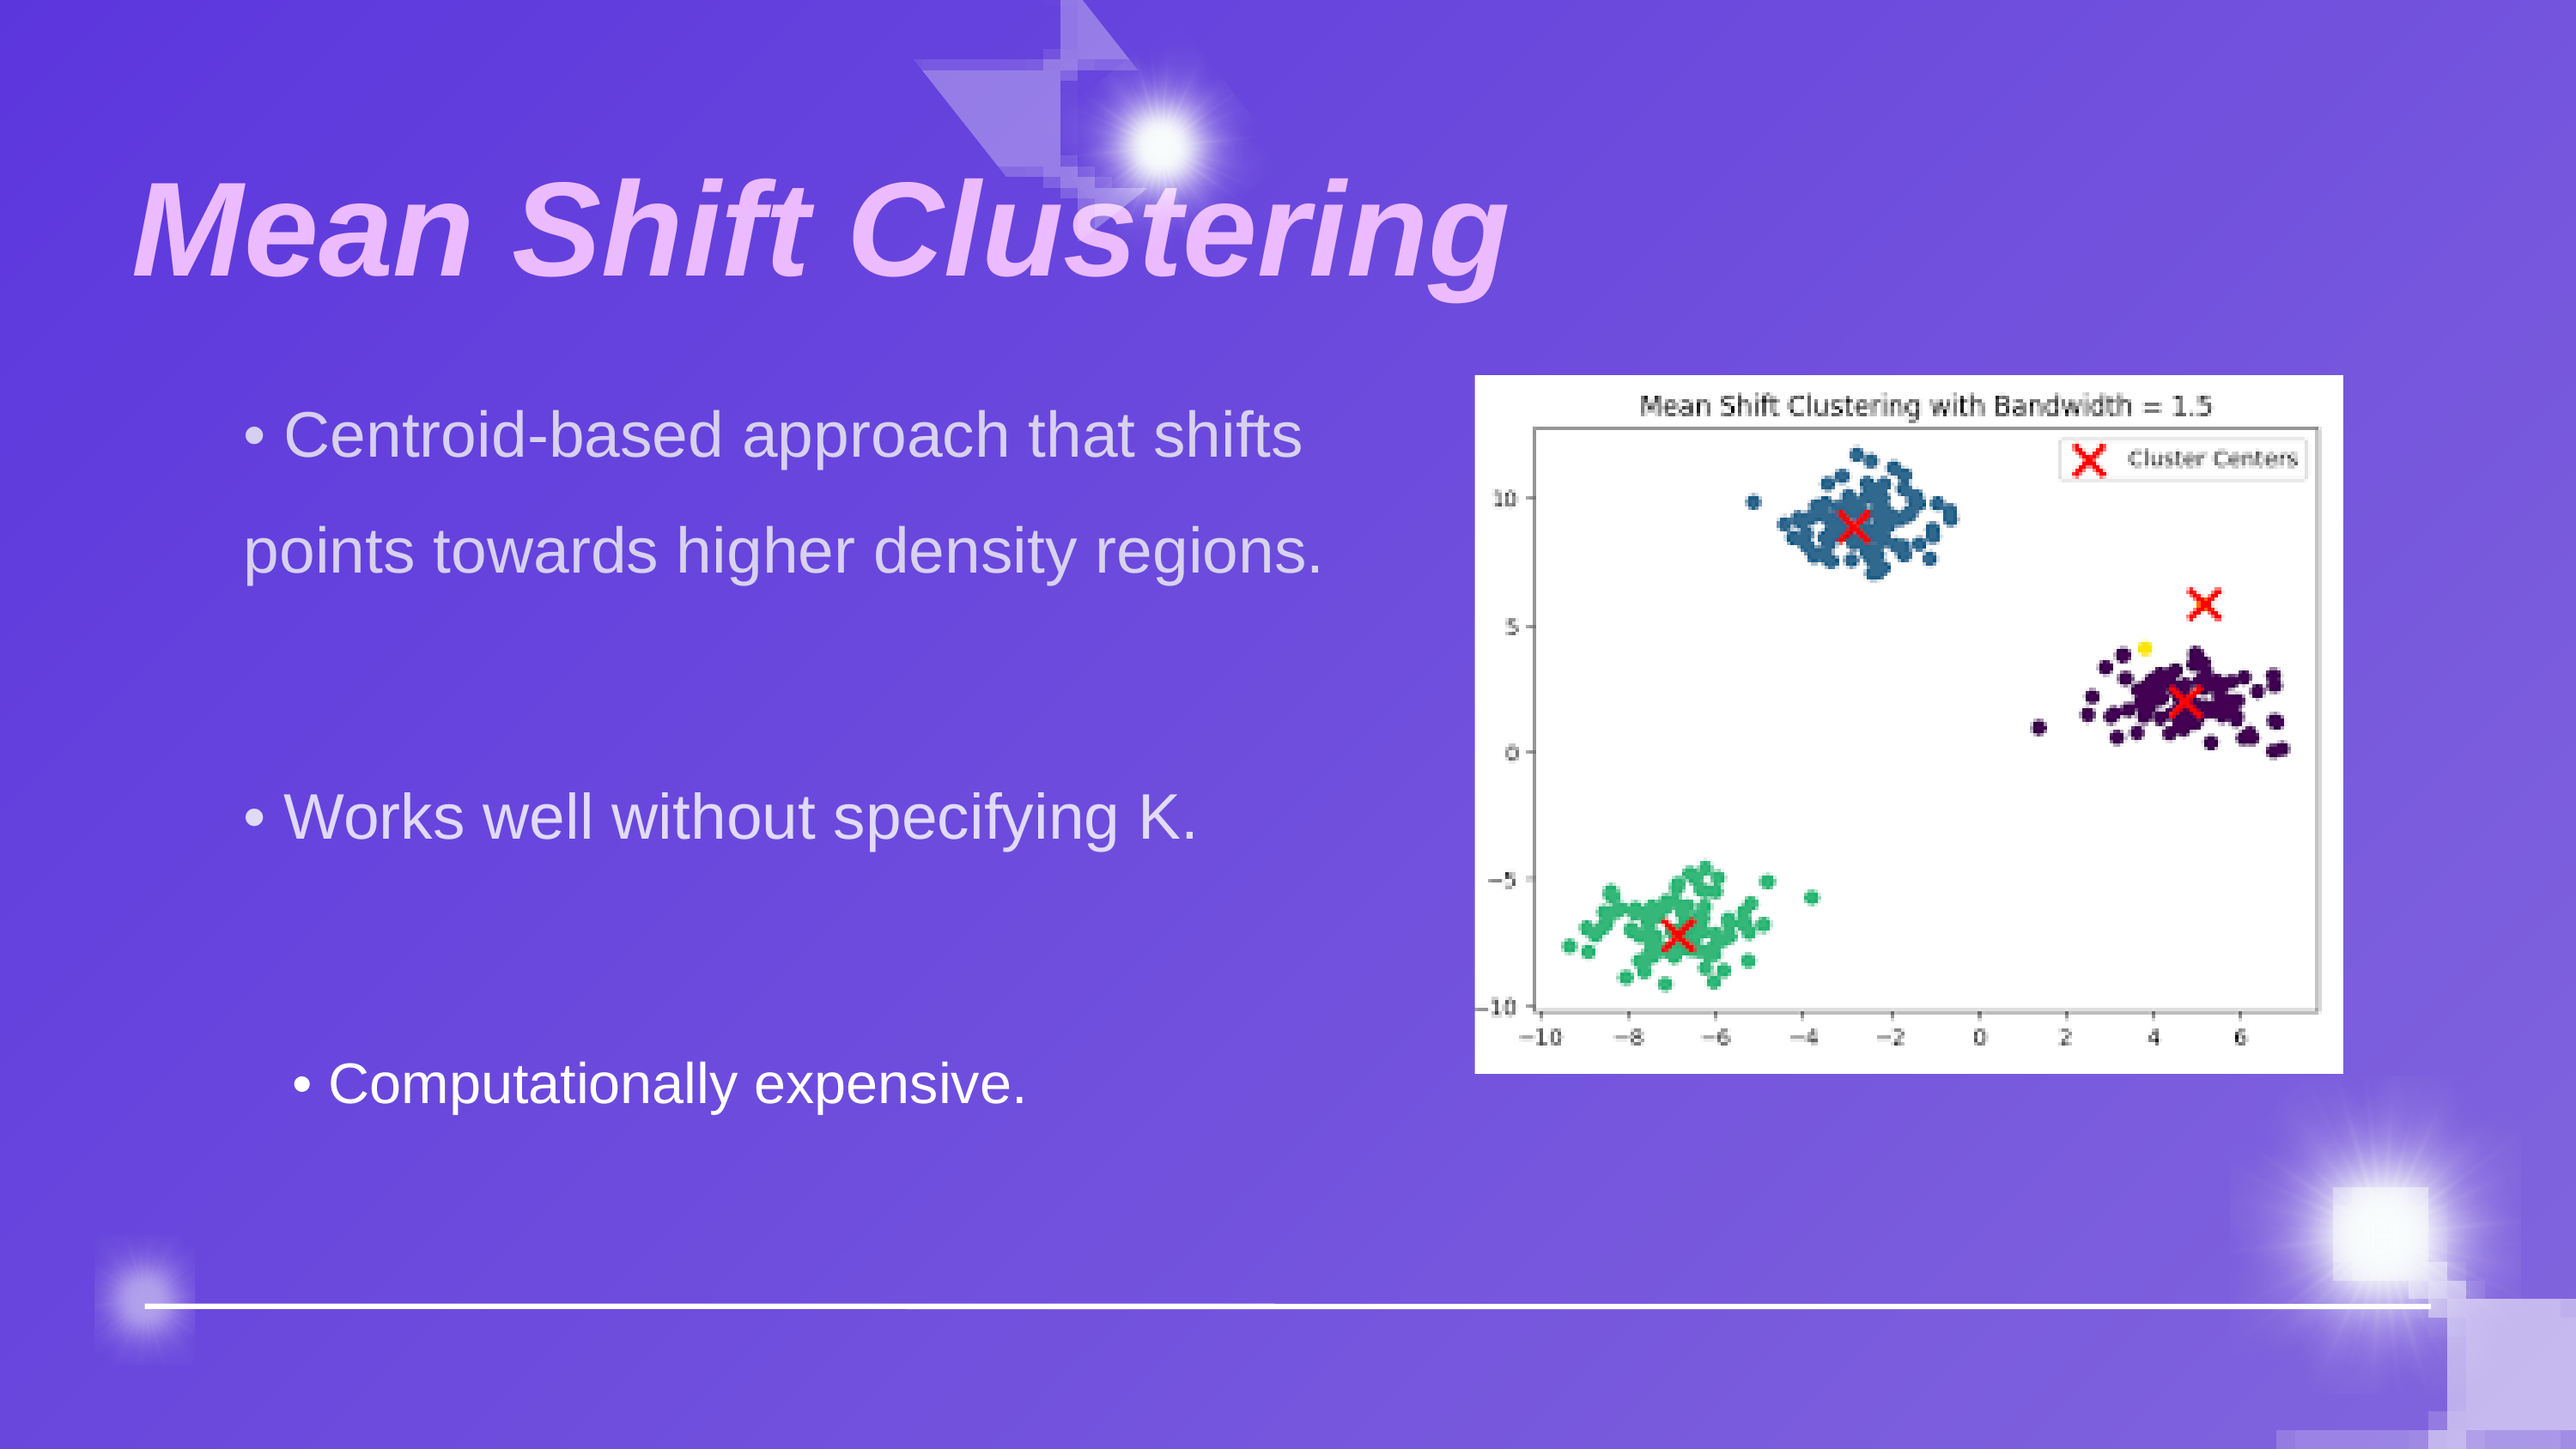

Mean Shift Clustering

• Centroid-based approach that shifts points towards higher density regions.

• Works well without specifying K.

• Computationally expensive.